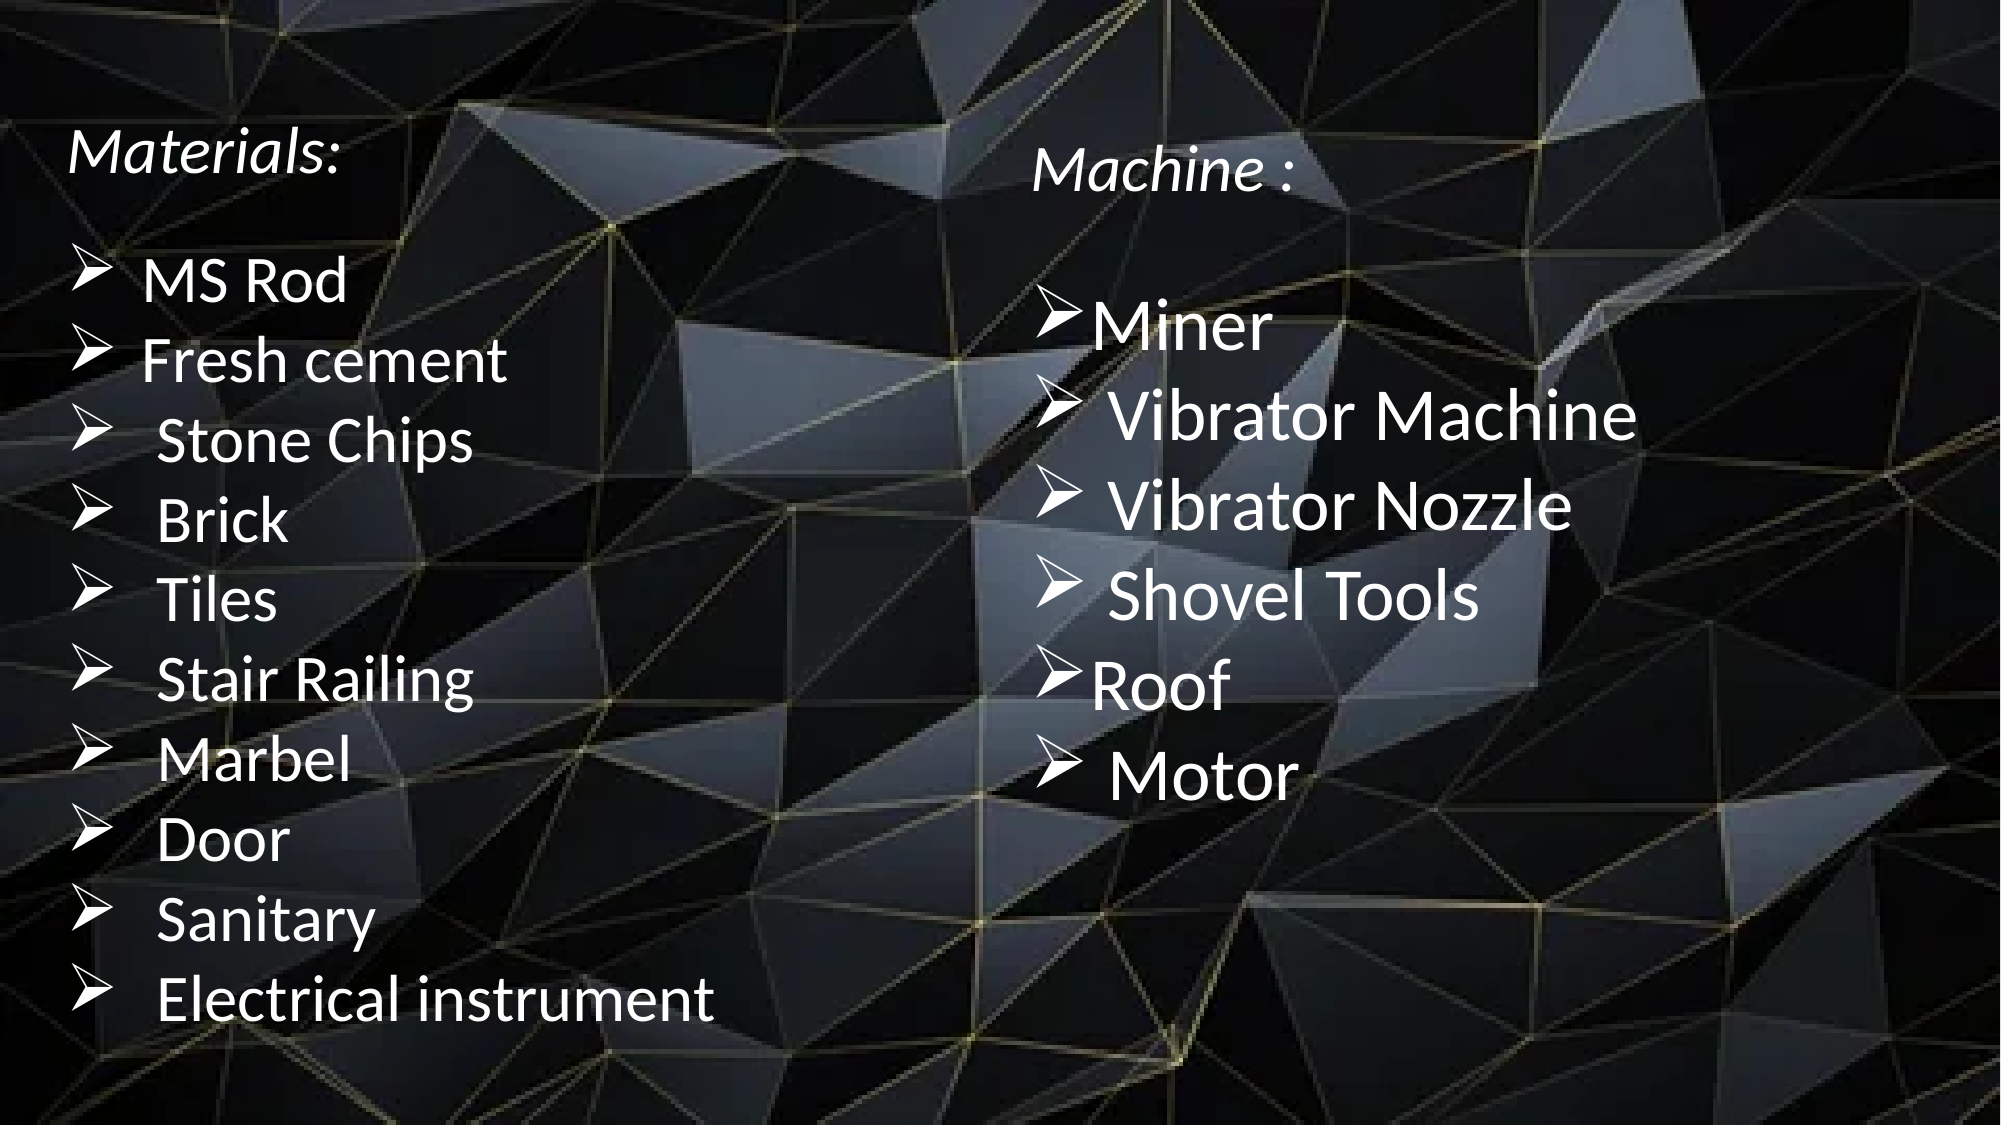

Materials:
Machine :

MS Rod
Fresh cement
 Stone Chips
 Brick
 Tiles
 Stair Railing
 Marbel
 Door
 Sanitary
 Electrical instrument

Miner
 Vibrator Machine
 Vibrator Nozzle
 Shovel Tools
Roof
 Motor